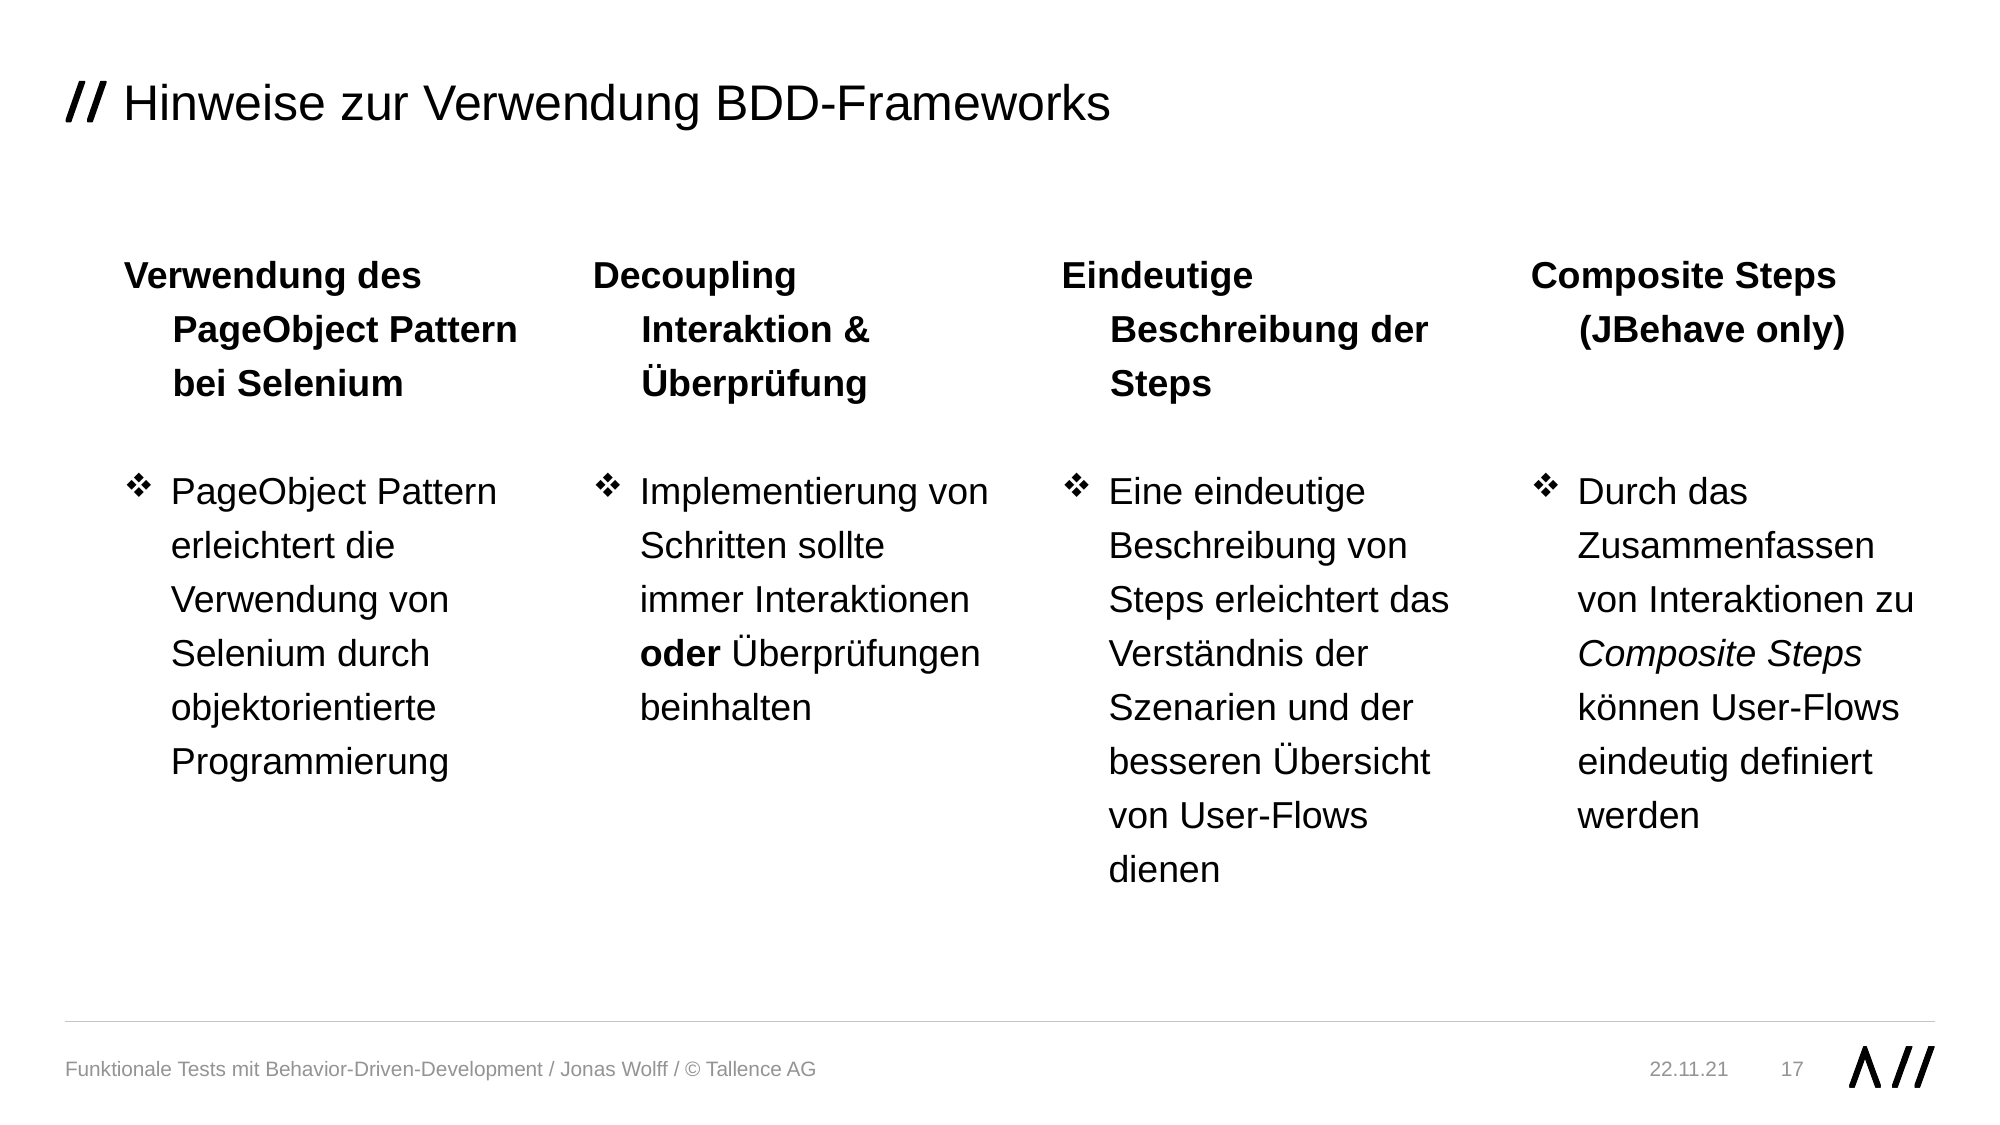

# Hinweise zur Verwendung BDD-Frameworks
Verwendung des PageObject Pattern bei Selenium

PageObject Pattern erleichtert die Verwendung von Selenium durch objektorientierte Programmierung

Decoupling Interaktion & Überprüfung

Implementierung von Schritten sollte immer Interaktionen oder Überprüfungen beinhalten

Eindeutige Beschreibung der Steps

Eine eindeutige Beschreibung von Steps erleichtert das Verständnis der Szenarien und der besseren Übersicht von User-Flows dienen

Composite Steps (JBehave only)

Durch das Zusammenfassen von Interaktionen zu Composite Steps können User-Flows eindeutig definiert werden
Funktionale Tests mit Behavior-Driven-Development / Jonas Wolff / © Tallence AG
17
22.11.21